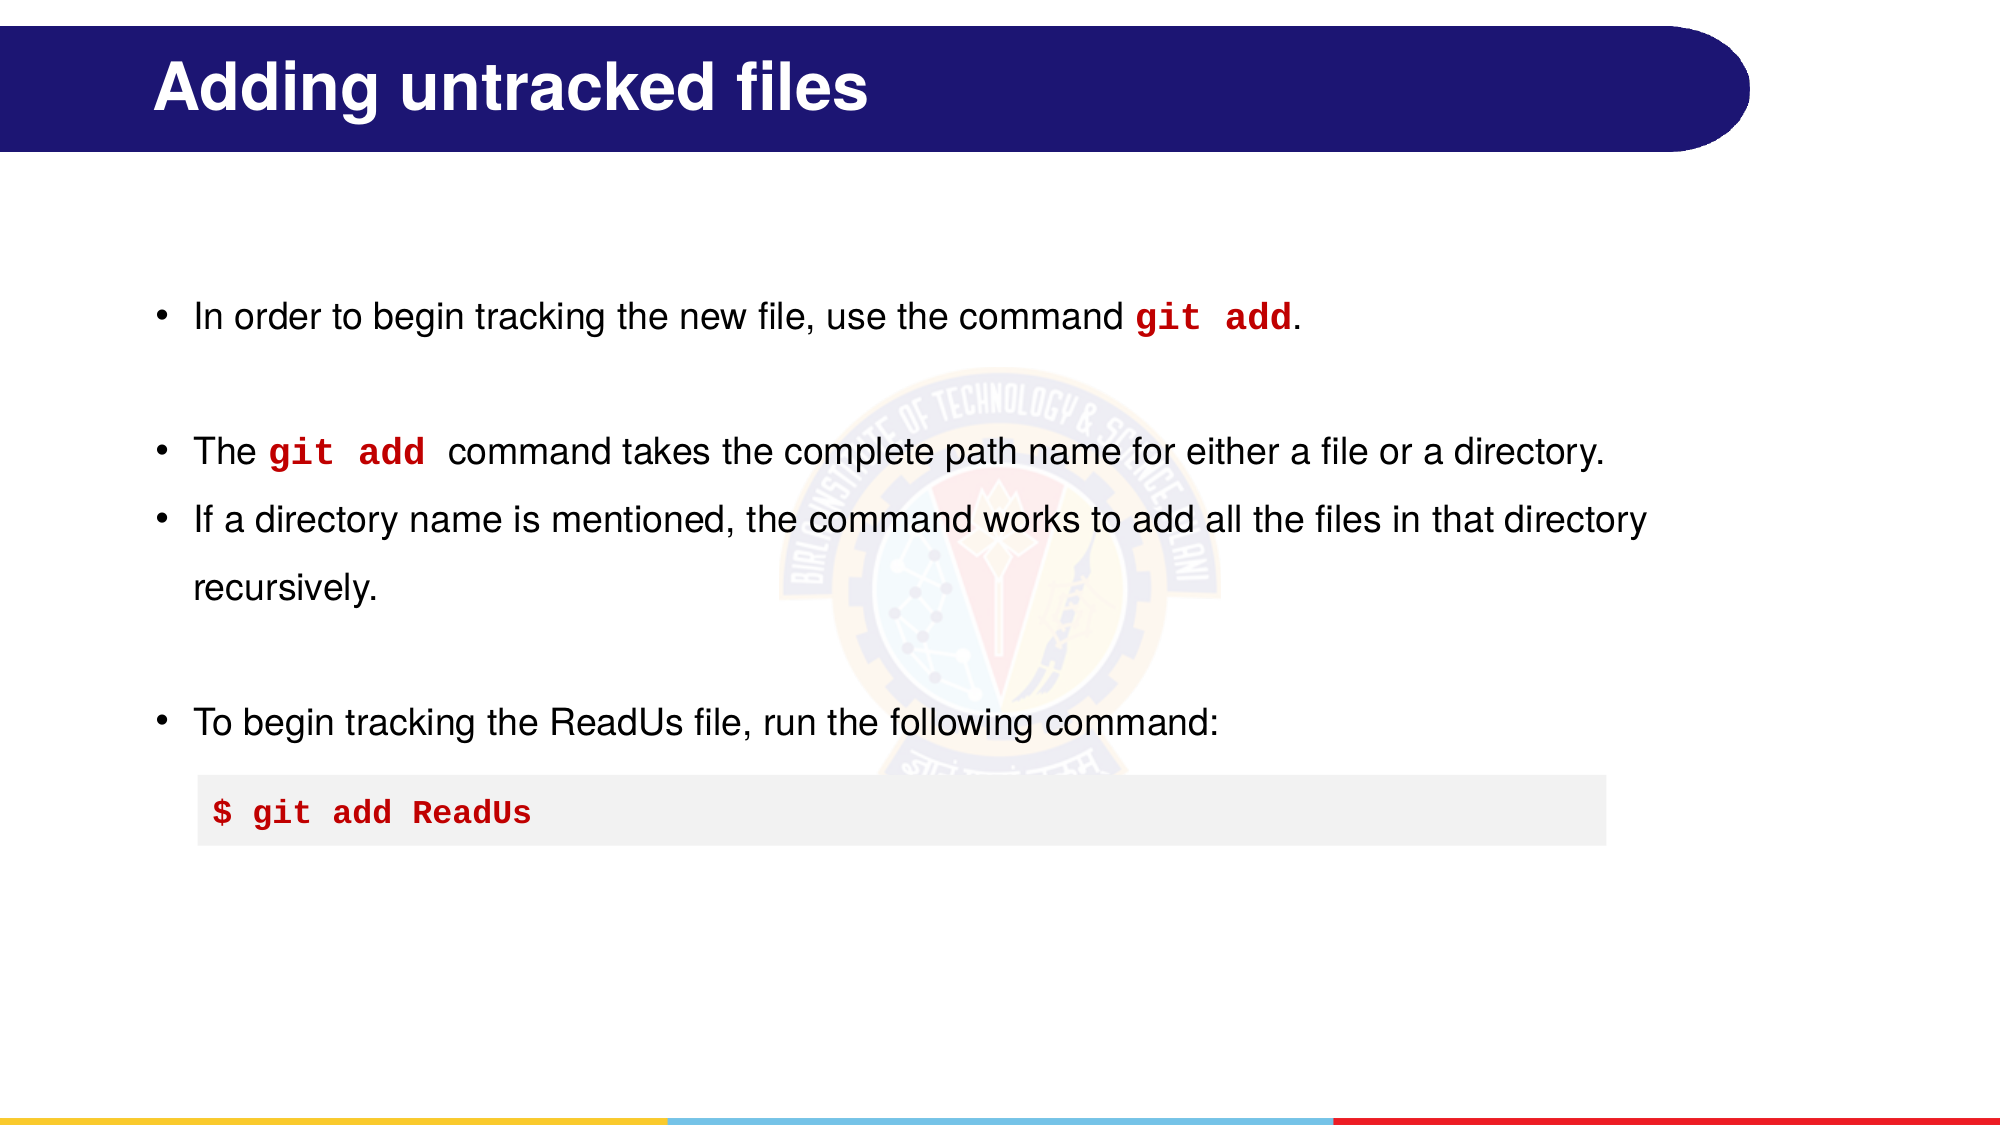

# Adding untracked files

In order to begin tracking the new file, use the command git add.

The git add command takes the complete path name for either a file or a directory.
If a directory name is mentioned, the command works to add all the files in that directory recursively.

To begin tracking the ReadUs file, run the following command:

$ git add ReadUs